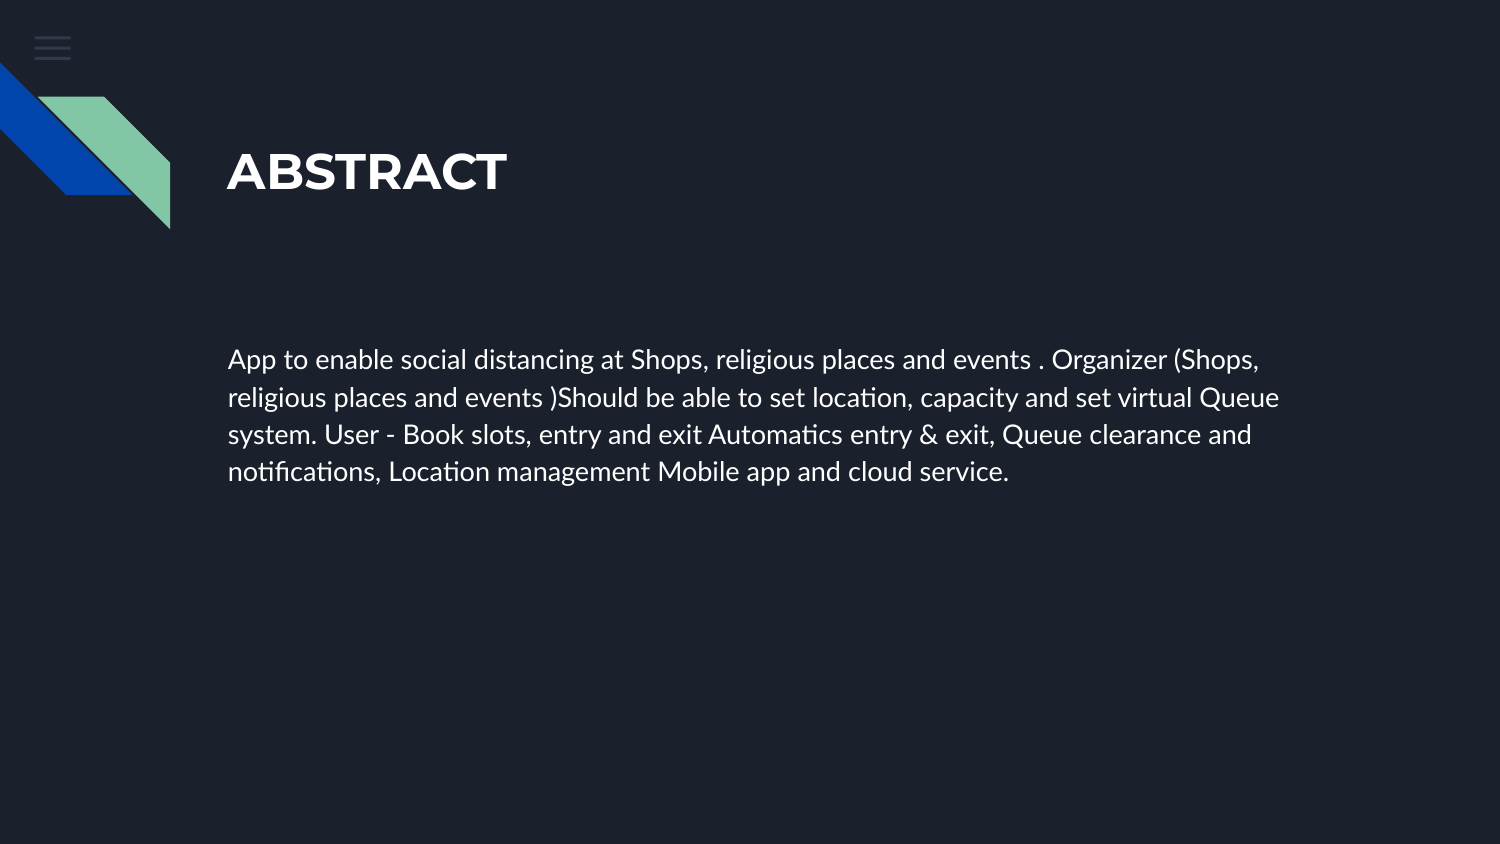

# ABSTRACT

App to enable social distancing at Shops, religious places and events . Organizer (Shops, religious places and events )Should be able to set location, capacity and set virtual Queue system. User - Book slots, entry and exit Automatics entry & exit, Queue clearance and notifications, Location management Mobile app and cloud service.